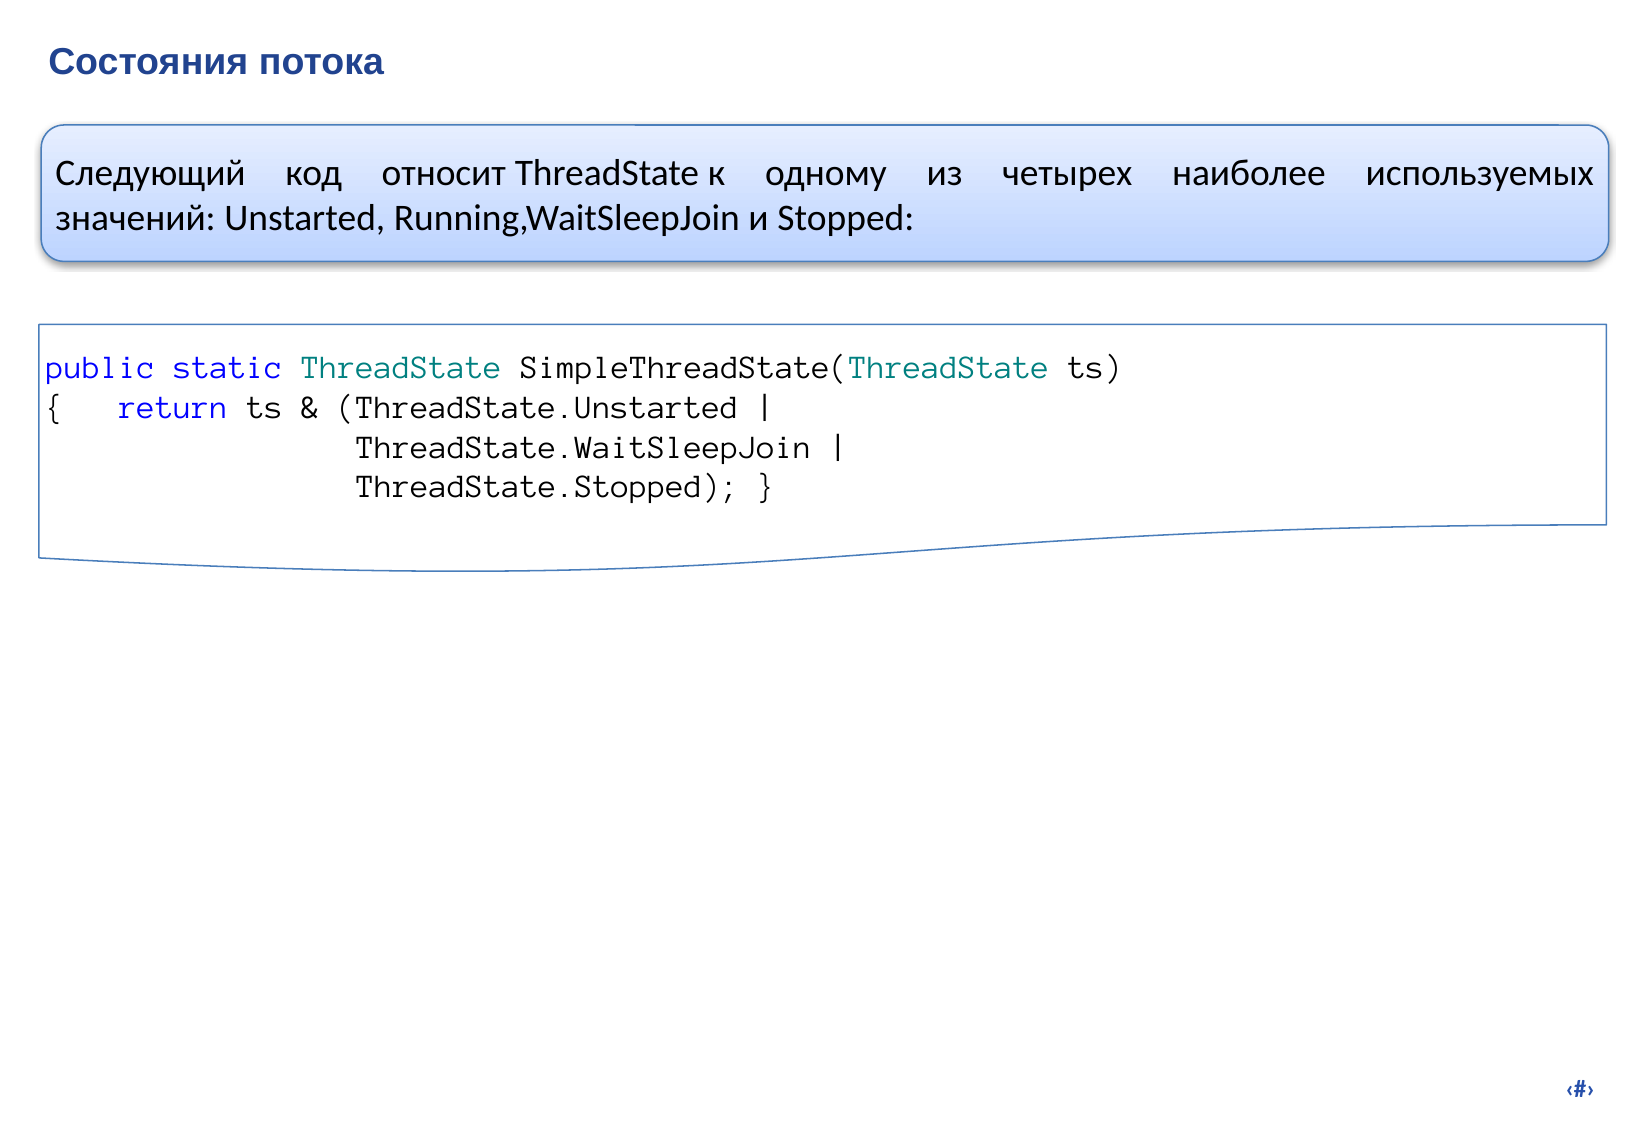

# Состояния потока

Следующий код относит ThreadState к одному из четырех наиболее используемых значений: Unstarted, Running,WaitSleepJoin и Stopped:

public static ThreadState SimpleThreadState(ThreadState ts)
{   return ts & (ThreadState.Unstarted |
                 ThreadState.WaitSleepJoin |
                 ThreadState.Stopped); }